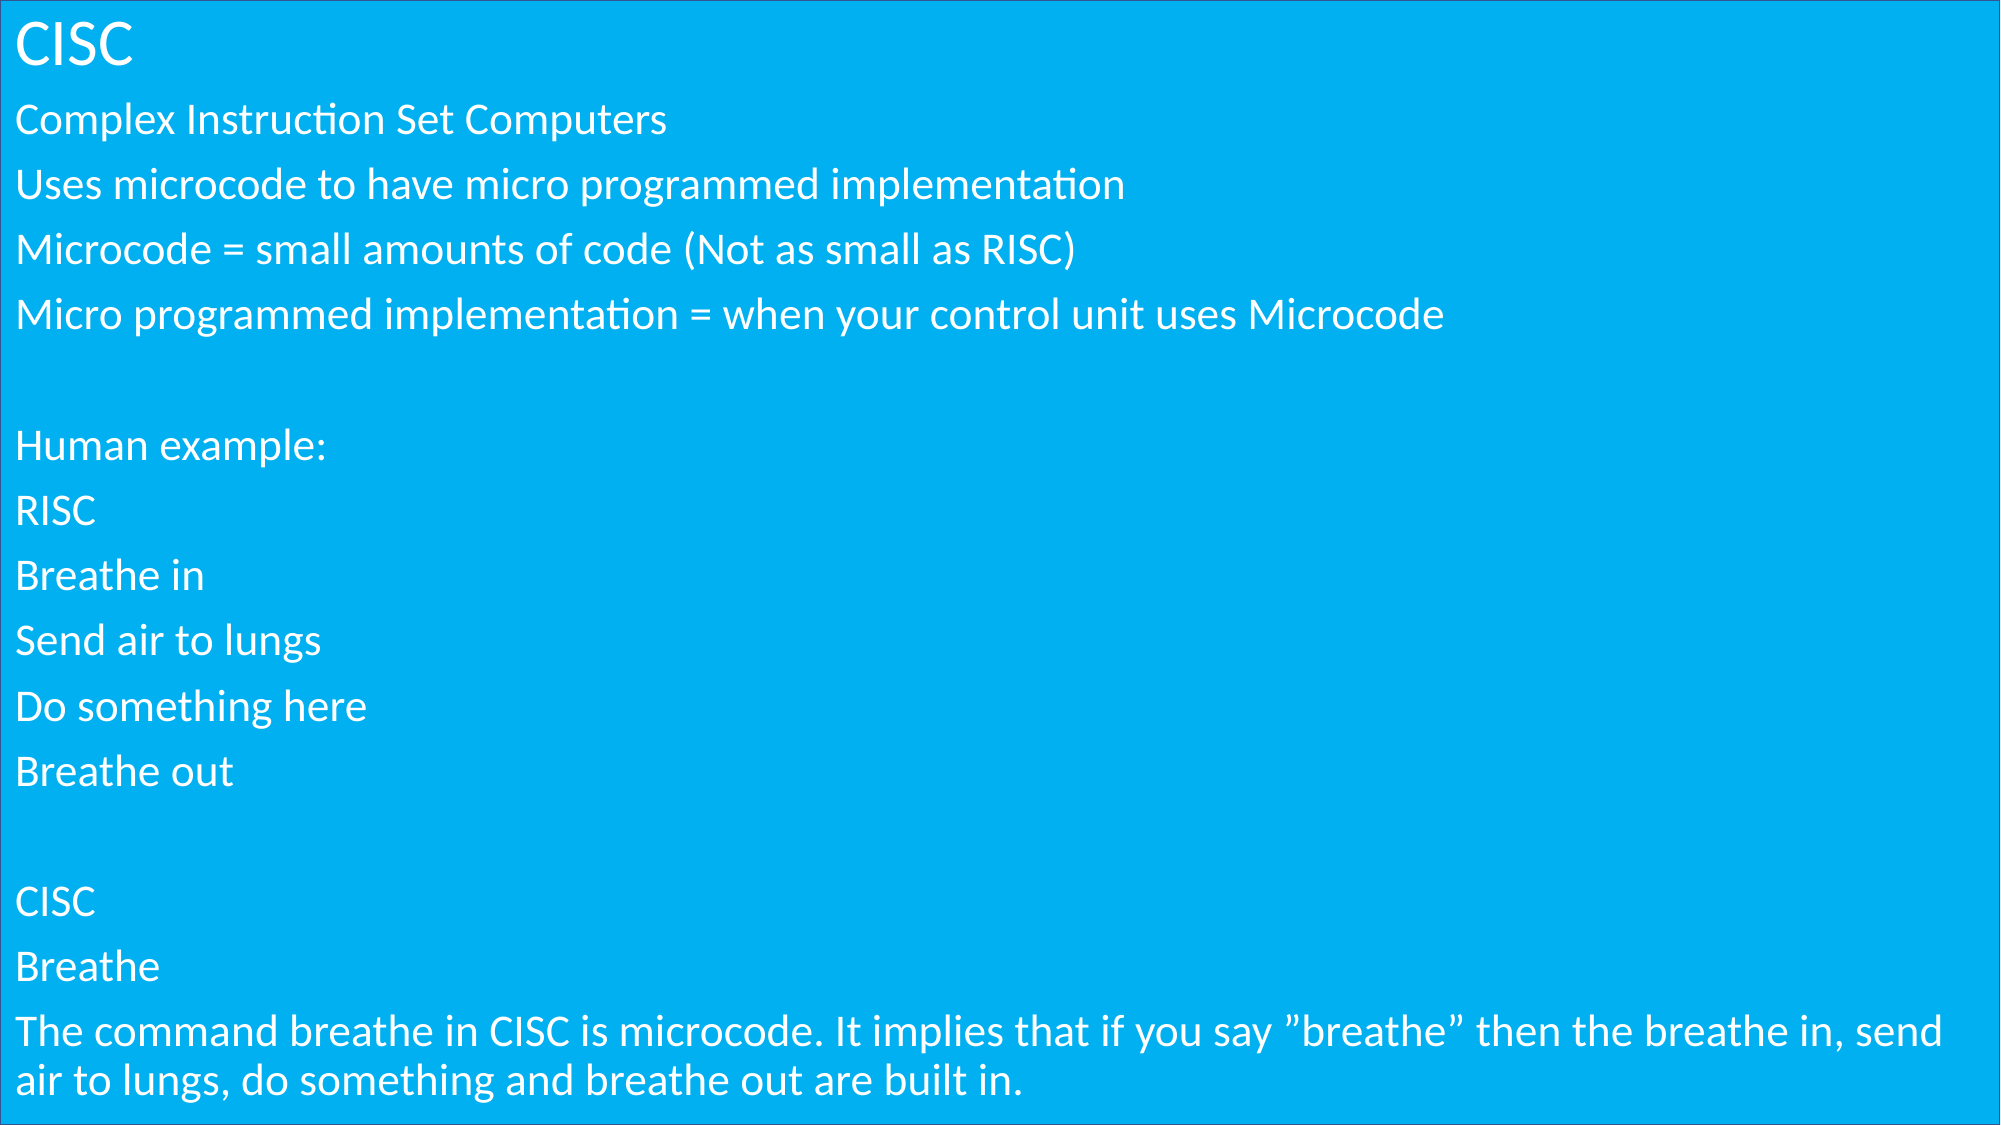

# CISC
Complex Instruction Set Computers
Uses microcode to have micro programmed implementation
Microcode = small amounts of code (Not as small as RISC)
Micro programmed implementation = when your control unit uses Microcode

Human example:
RISC
Breathe in
Send air to lungs
Do something here
Breathe out

CISC
Breathe
The command breathe in CISC is microcode. It implies that if you say ”breathe” then the breathe in, send air to lungs, do something and breathe out are built in.